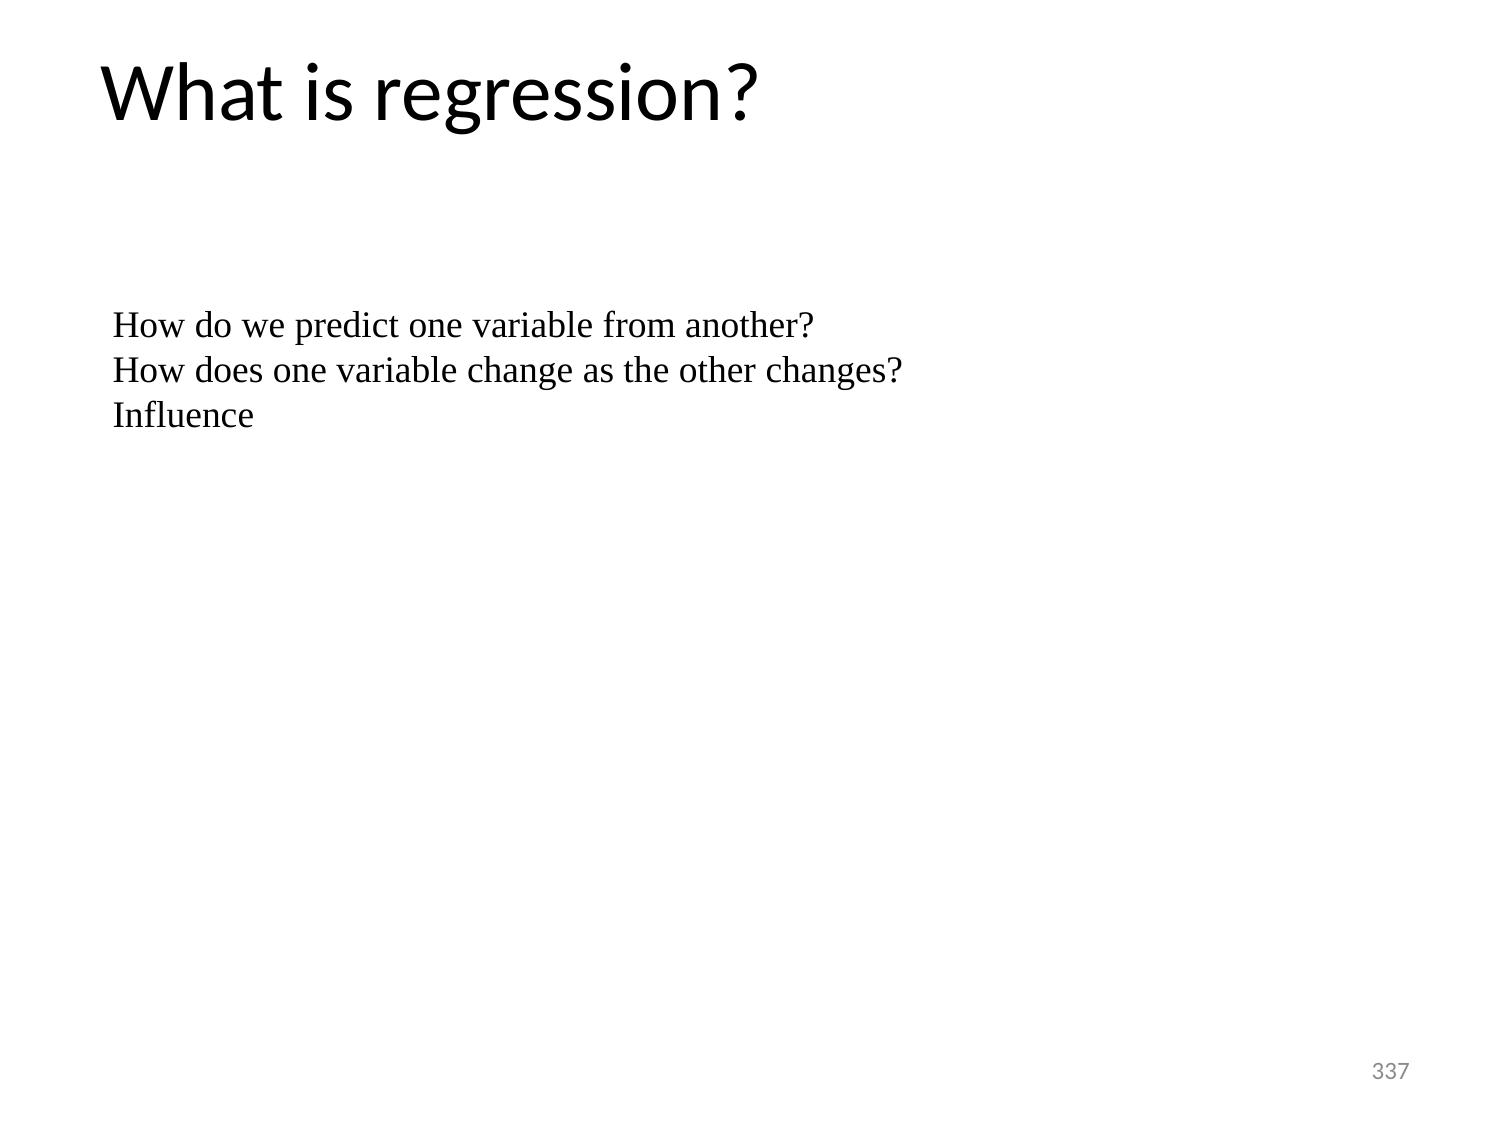

# What is regression?
How do we predict one variable from another?
How does one variable change as the other changes?
Influence
337